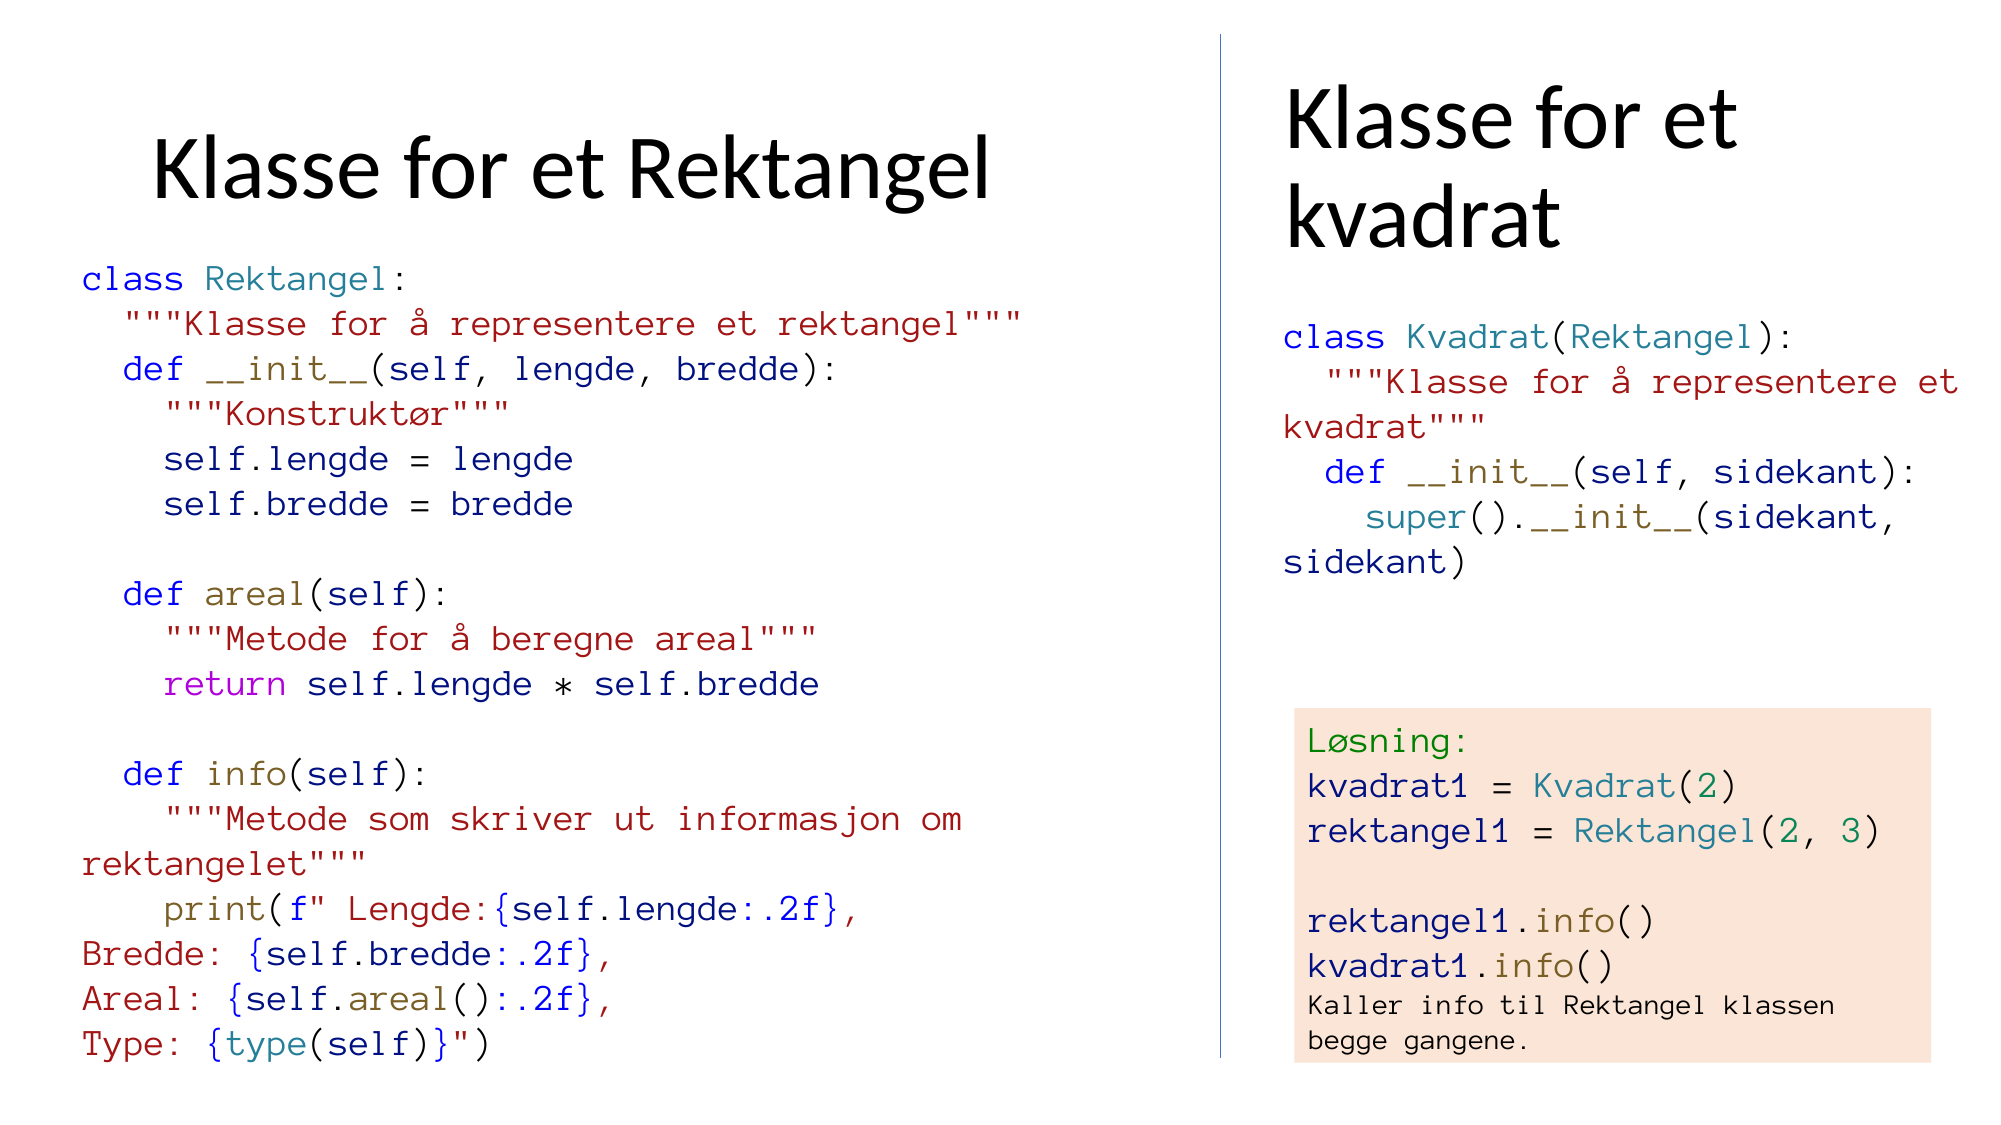

# Klasse for et Rektangel
Klasse for et kvadrat
class Rektangel:
  """Klasse for å representere et rektangel"""
  def __init__(self, lengde, bredde):
    """Konstruktør"""
    self.lengde = lengde
    self.bredde = bredde

  def areal(self):
    """Metode for å beregne areal"""
    return self.lengde * self.bredde

  def info(self):
    """Metode som skriver ut informasjon om rektangelet"""
    print(f" Lengde:{self.lengde:.2f},
Bredde: {self.bredde:.2f},
Areal: {self.areal():.2f},
Type: {type(self)}")

class Kvadrat(Rektangel):
  """Klasse for å representere et kvadrat"""
  def __init__(self, sidekant):
    super().__init__(sidekant, sidekant)
Løsning:
kvadrat1 = Kvadrat(2)
rektangel1 = Rektangel(2, 3)
rektangel1.info()
kvadrat1.info()
Kaller info til Rektangel klassen begge gangene.